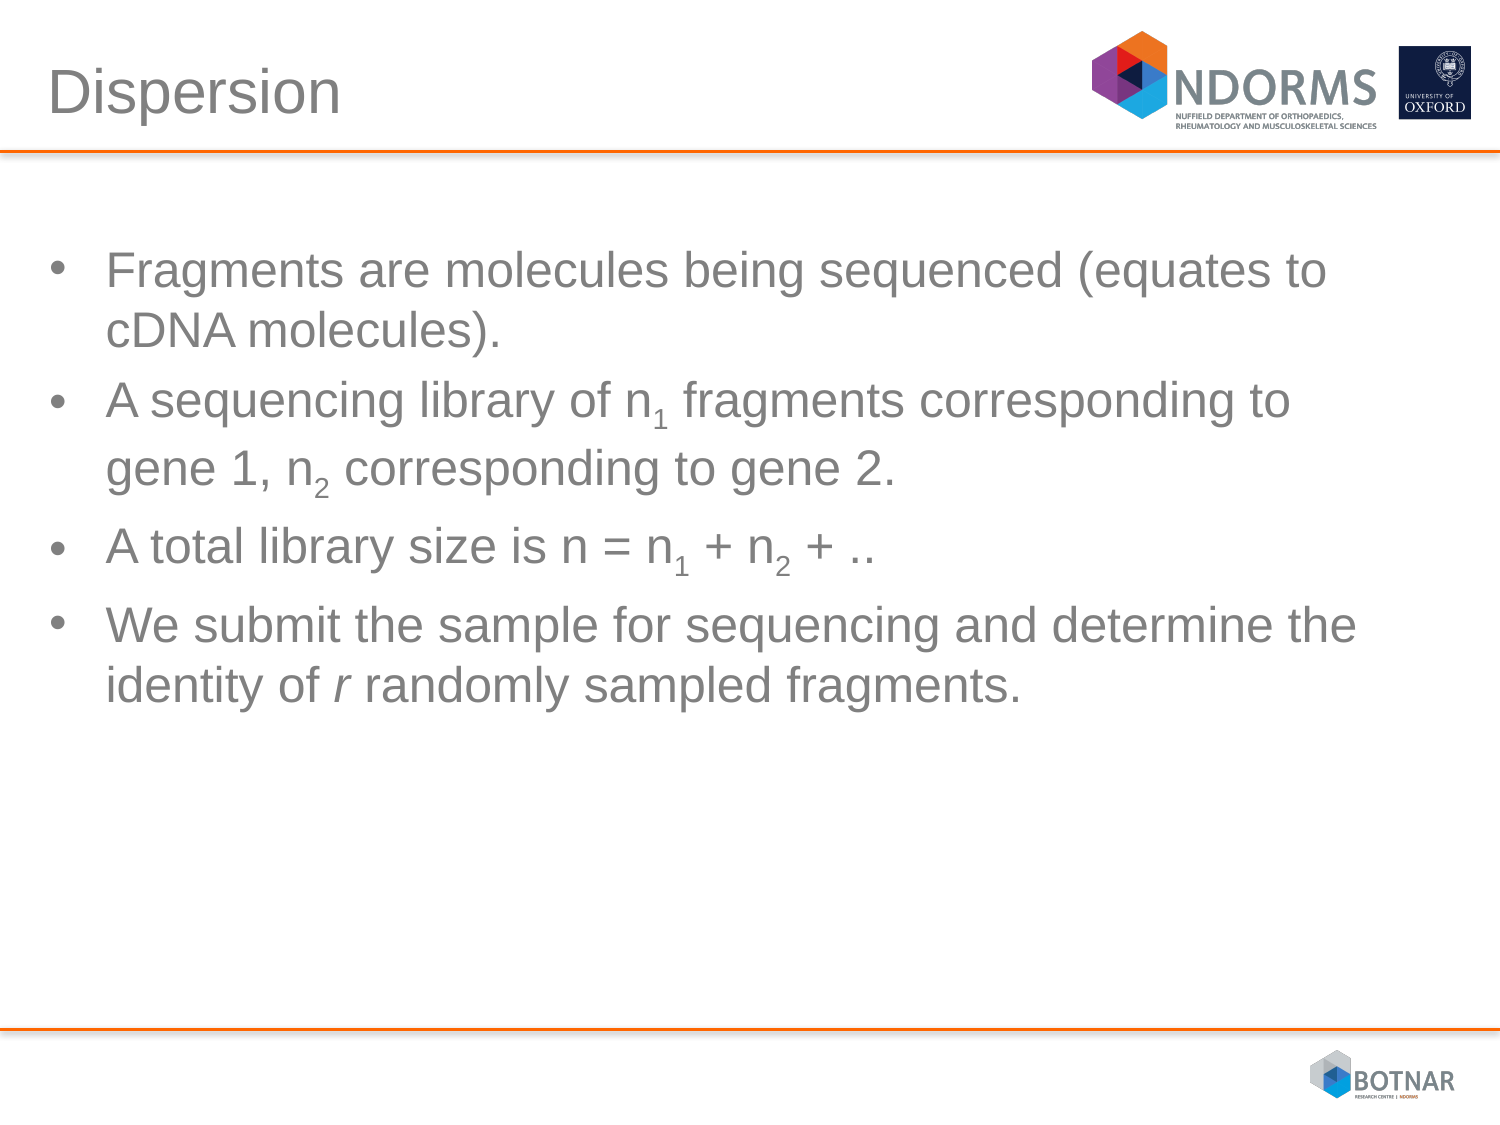

# Dispersion
Fragments are molecules being sequenced (equates to cDNA molecules).
A sequencing library of n1 fragments corresponding to gene 1, n2 corresponding to gene 2.
A total library size is n = n1 + n2 + ..
We submit the sample for sequencing and determine the identity of r randomly sampled fragments.